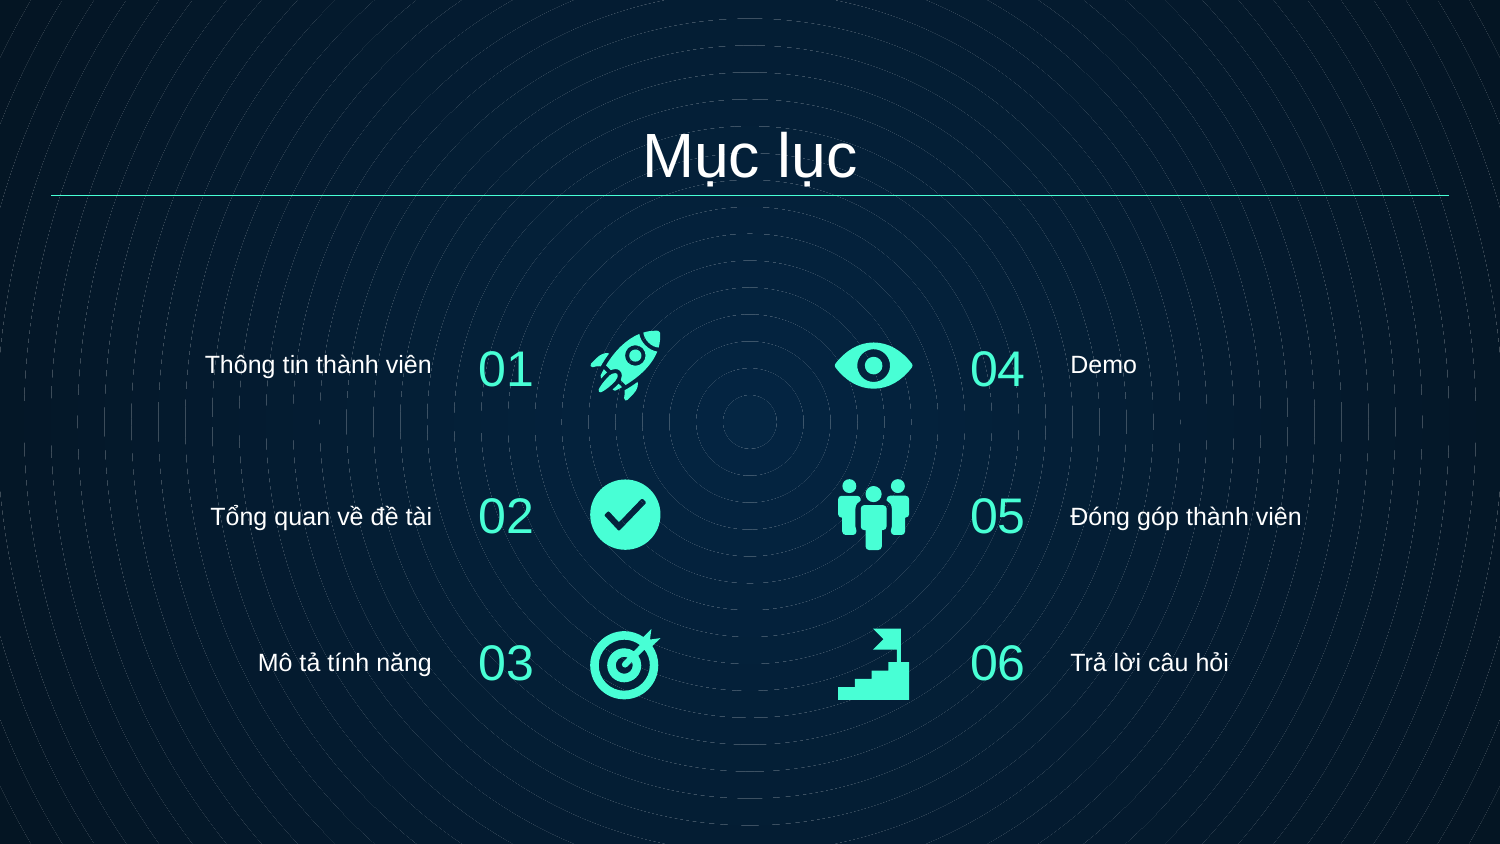

# Mục lục
01
04

Thông tin thành viên
Demo
02
05

Tổng quan về đề tài
Đóng góp thành viên
03
06

Mô tả tính năng
Trả lời câu hỏi